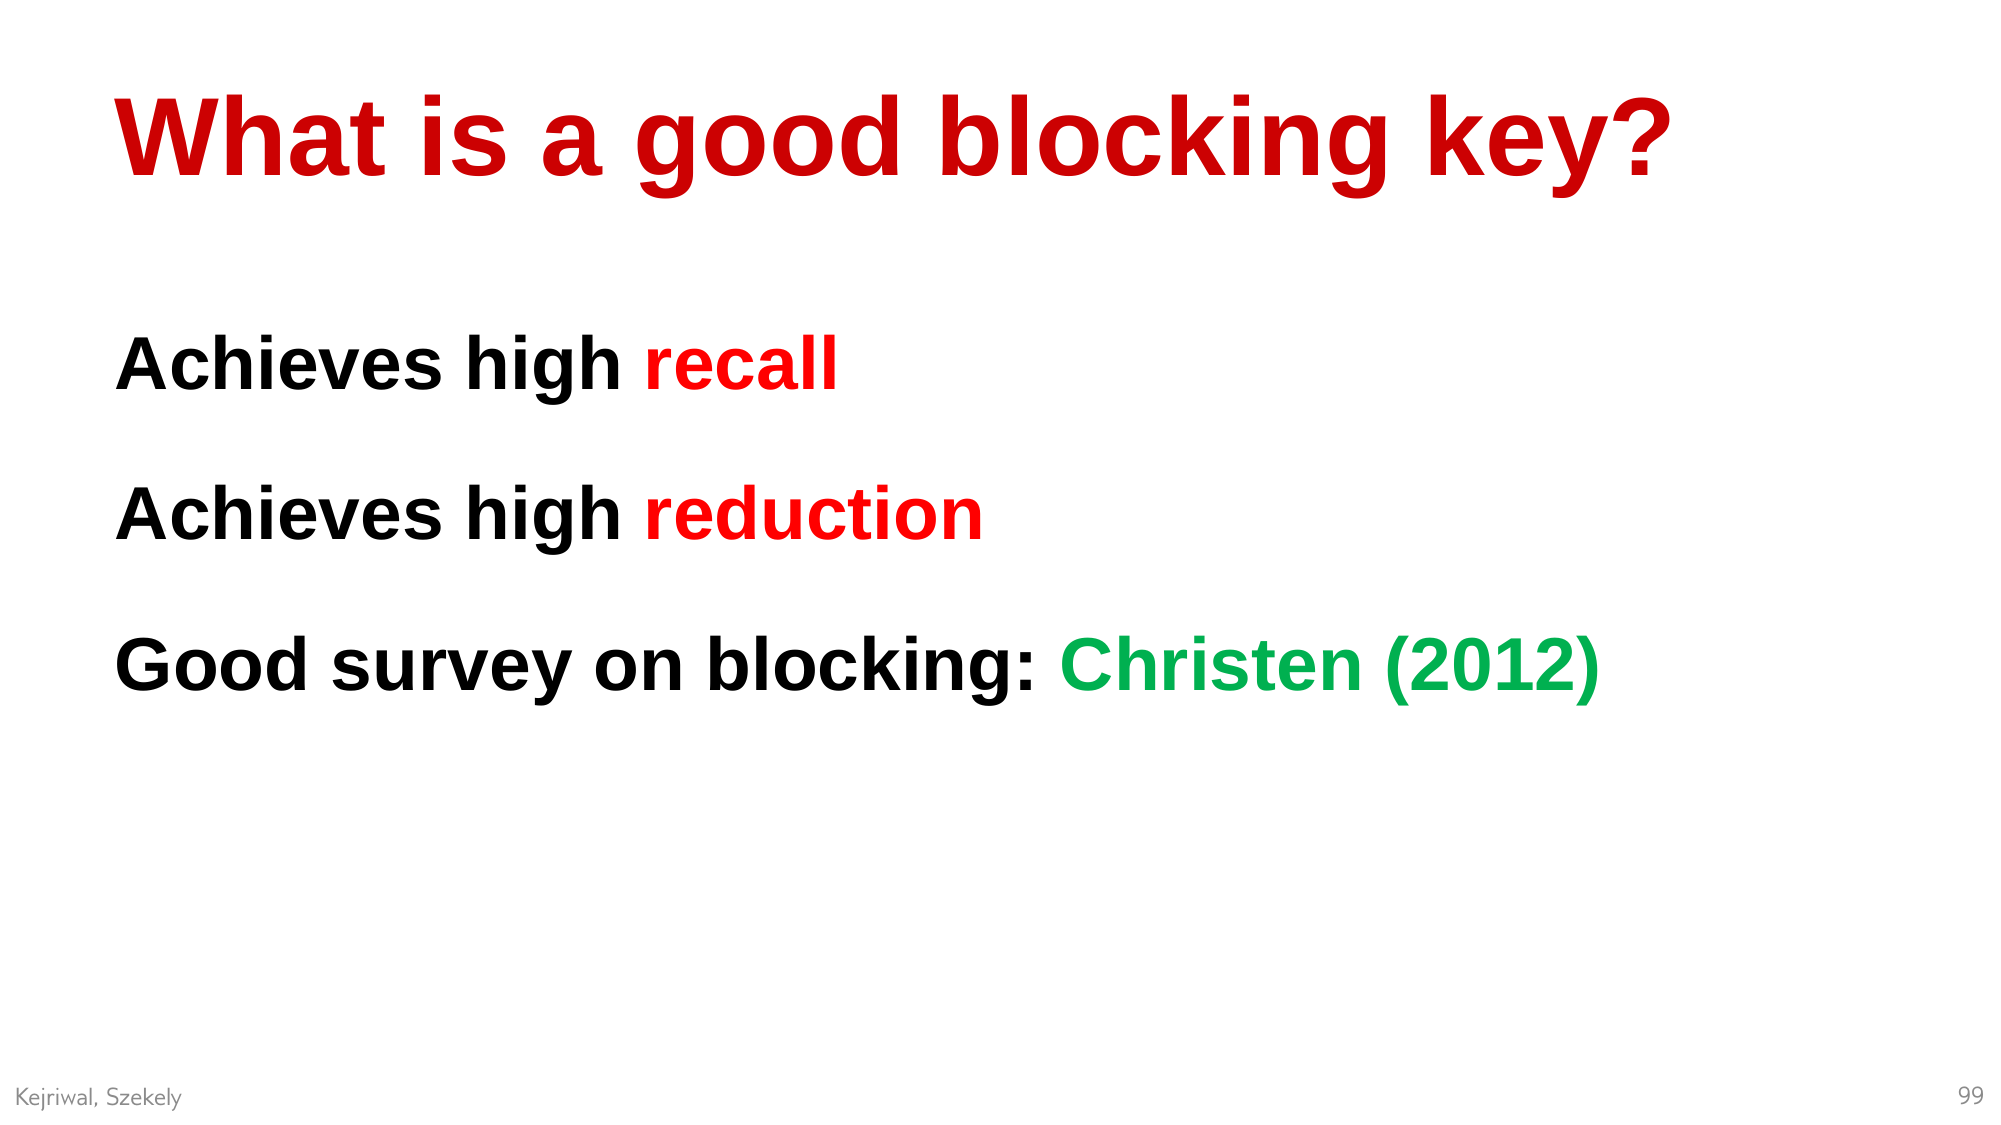

# What is a good blocking key?
Achieves high recall
Achieves high reduction
Good survey on blocking: Christen (2012)
99
Kejriwal, Szekely